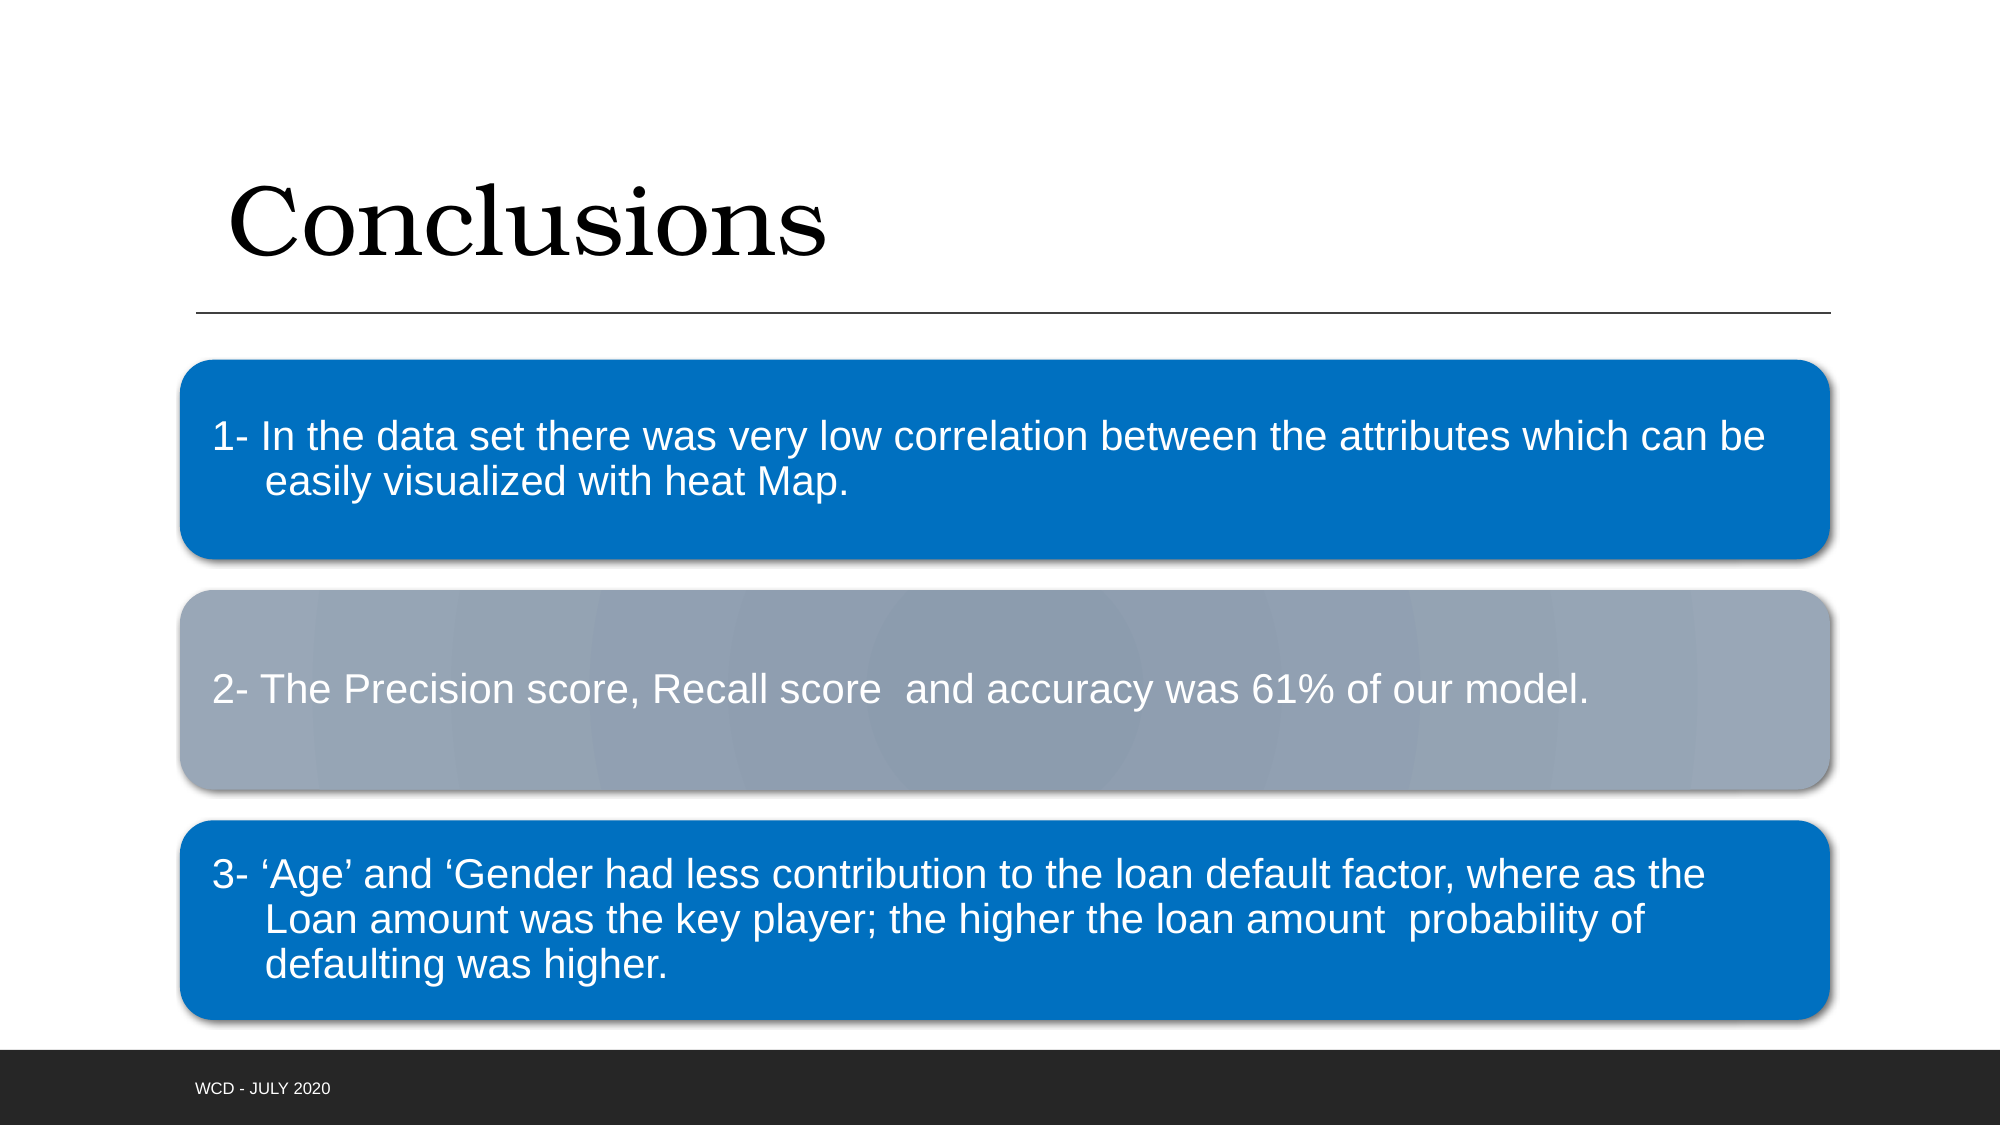

# Conclusions
1- In the data set there was very low correlation between the attributes which can be easily visualized with heat Map.
2- The Precision score, Recall score  and accuracy was 61% of our model.
3- ‘Age’ and ‘Gender had less contribution to the loan default factor, where as the Loan amount was the key player; the higher the loan amount  probability of defaulting was higher.

WCD - July 2020
16